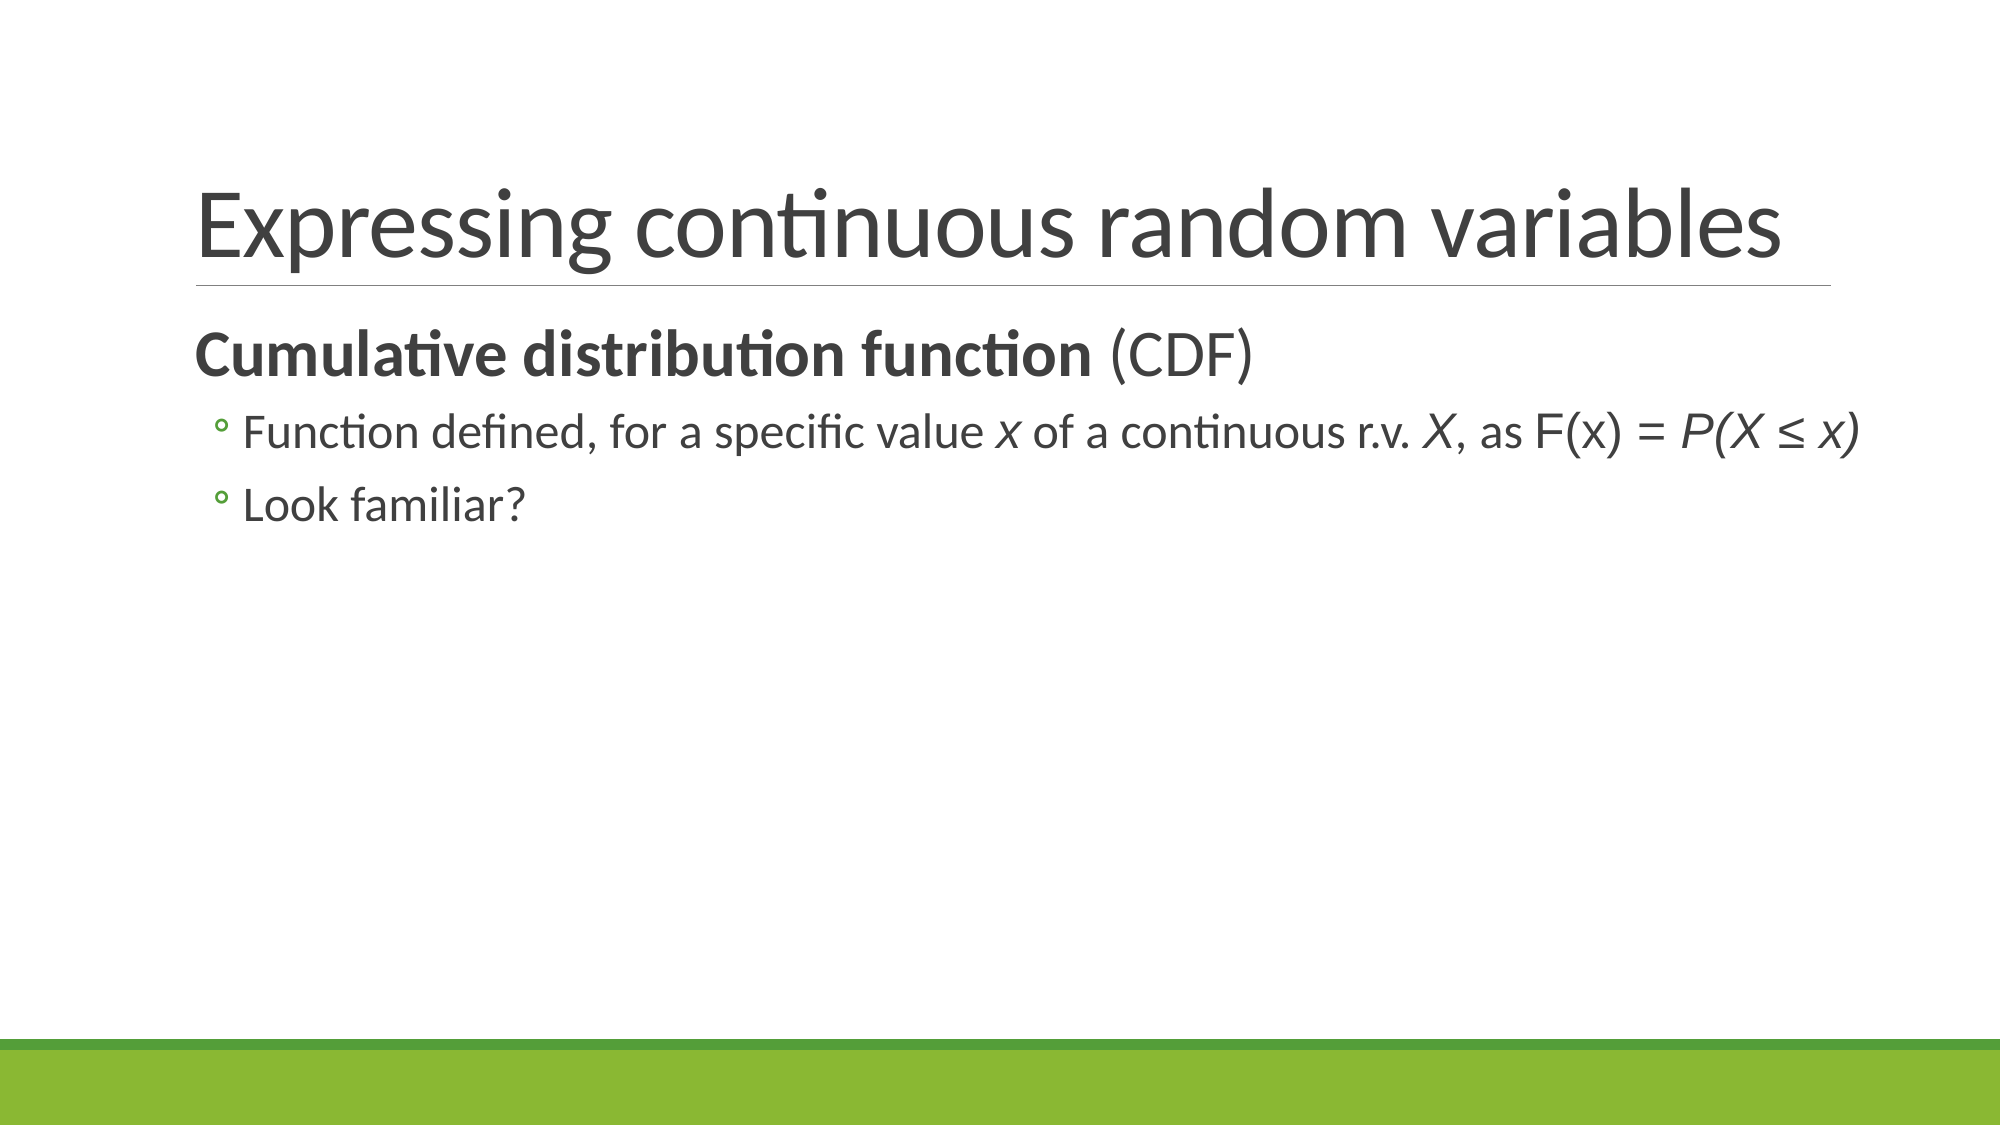

# Expressing continuous random variables
Cumulative distribution function (CDF)
Function defined, for a specific value x of a continuous r.v. X, as F(x) = P(X ≤ x)
Look familiar?